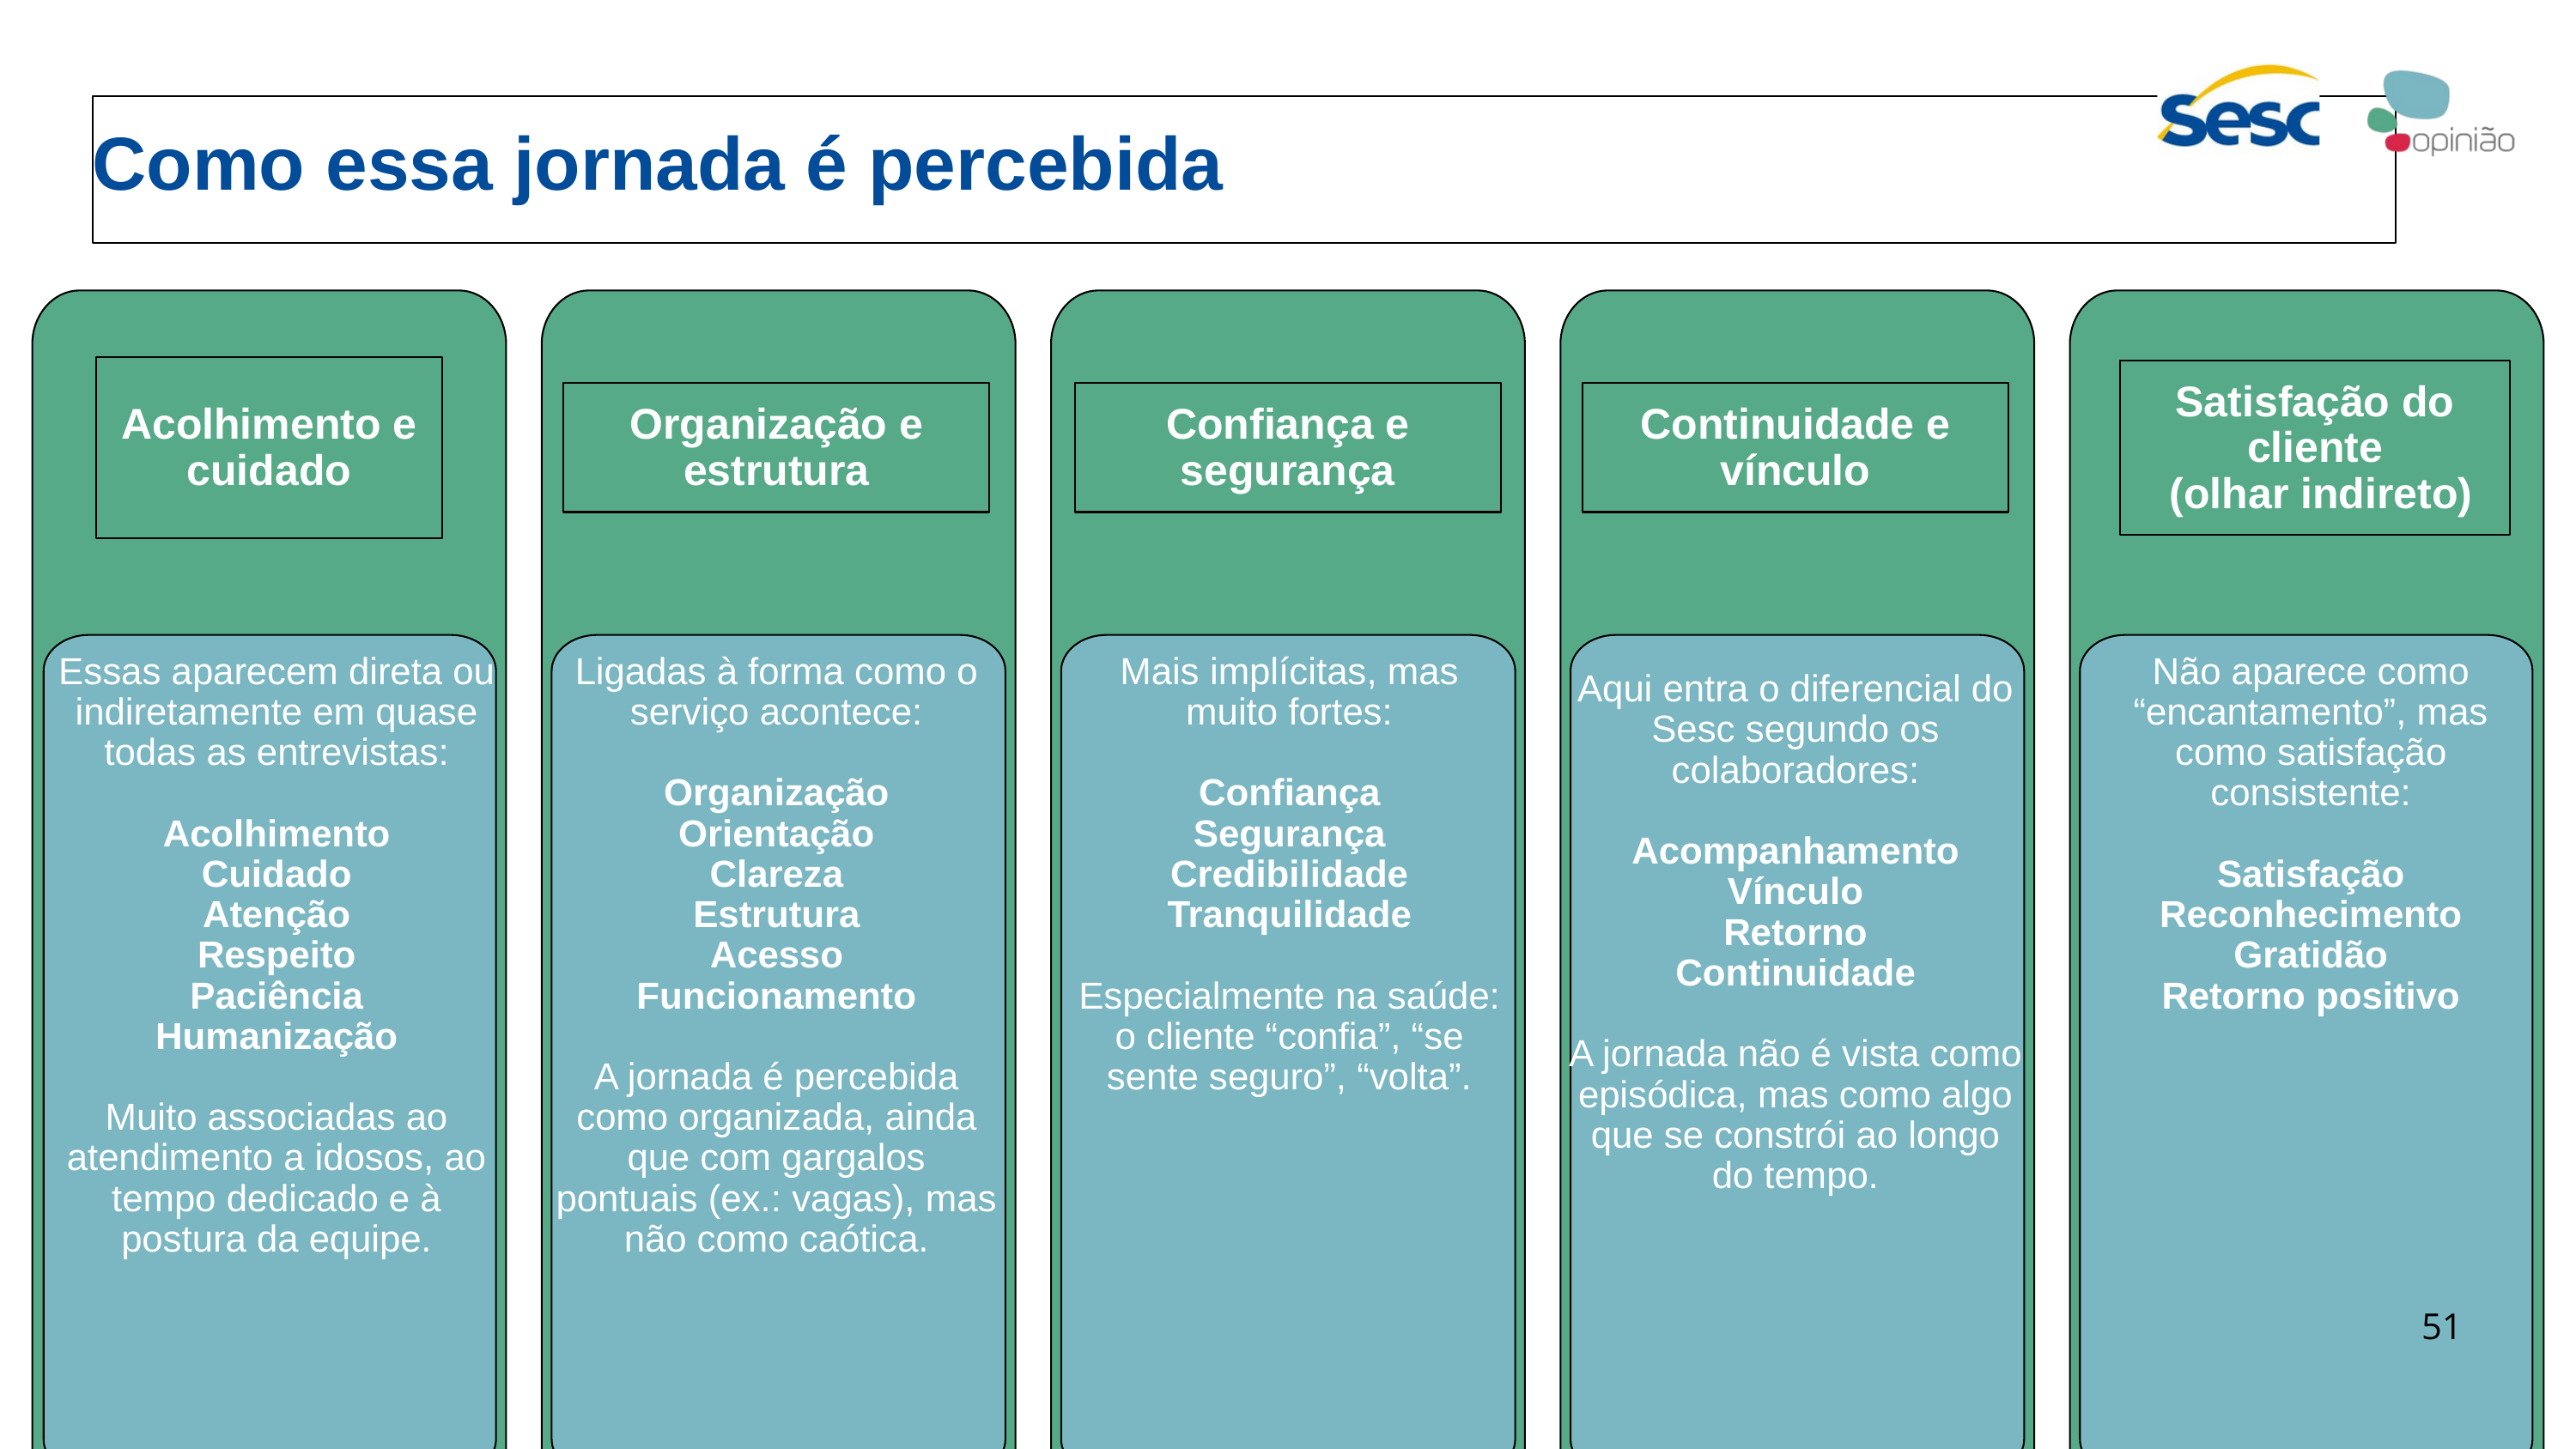

Como essa jornada é percebida

Acolhimento e cuidado

Satisfação do cliente
 (olhar indireto)

Organização e estrutura

Confiança e segurança

Continuidade e vínculo

Essas aparecem direta ou indiretamente em quase todas as entrevistas:

Acolhimento
Cuidado
Atenção
Respeito
Paciência
Humanização

Muito associadas ao atendimento a idosos, ao tempo dedicado e à postura da equipe.
Ligadas à forma como o serviço acontece:

Organização
Orientação
Clareza
Estrutura
Acesso
Funcionamento

A jornada é percebida como organizada, ainda que com gargalos pontuais (ex.: vagas), mas não como caótica.
Mais implícitas, mas muito fortes:

Confiança
Segurança
Credibilidade
Tranquilidade

Especialmente na saúde: o cliente “confia”, “se sente seguro”, “volta”.
Não aparece como “encantamento”, mas como satisfação consistente:

Satisfação
Reconhecimento
Gratidão
Retorno positivo
Aqui entra o diferencial do Sesc segundo os colaboradores:

Acompanhamento
Vínculo
Retorno
Continuidade

A jornada não é vista como episódica, mas como algo que se constrói ao longo do tempo.
51